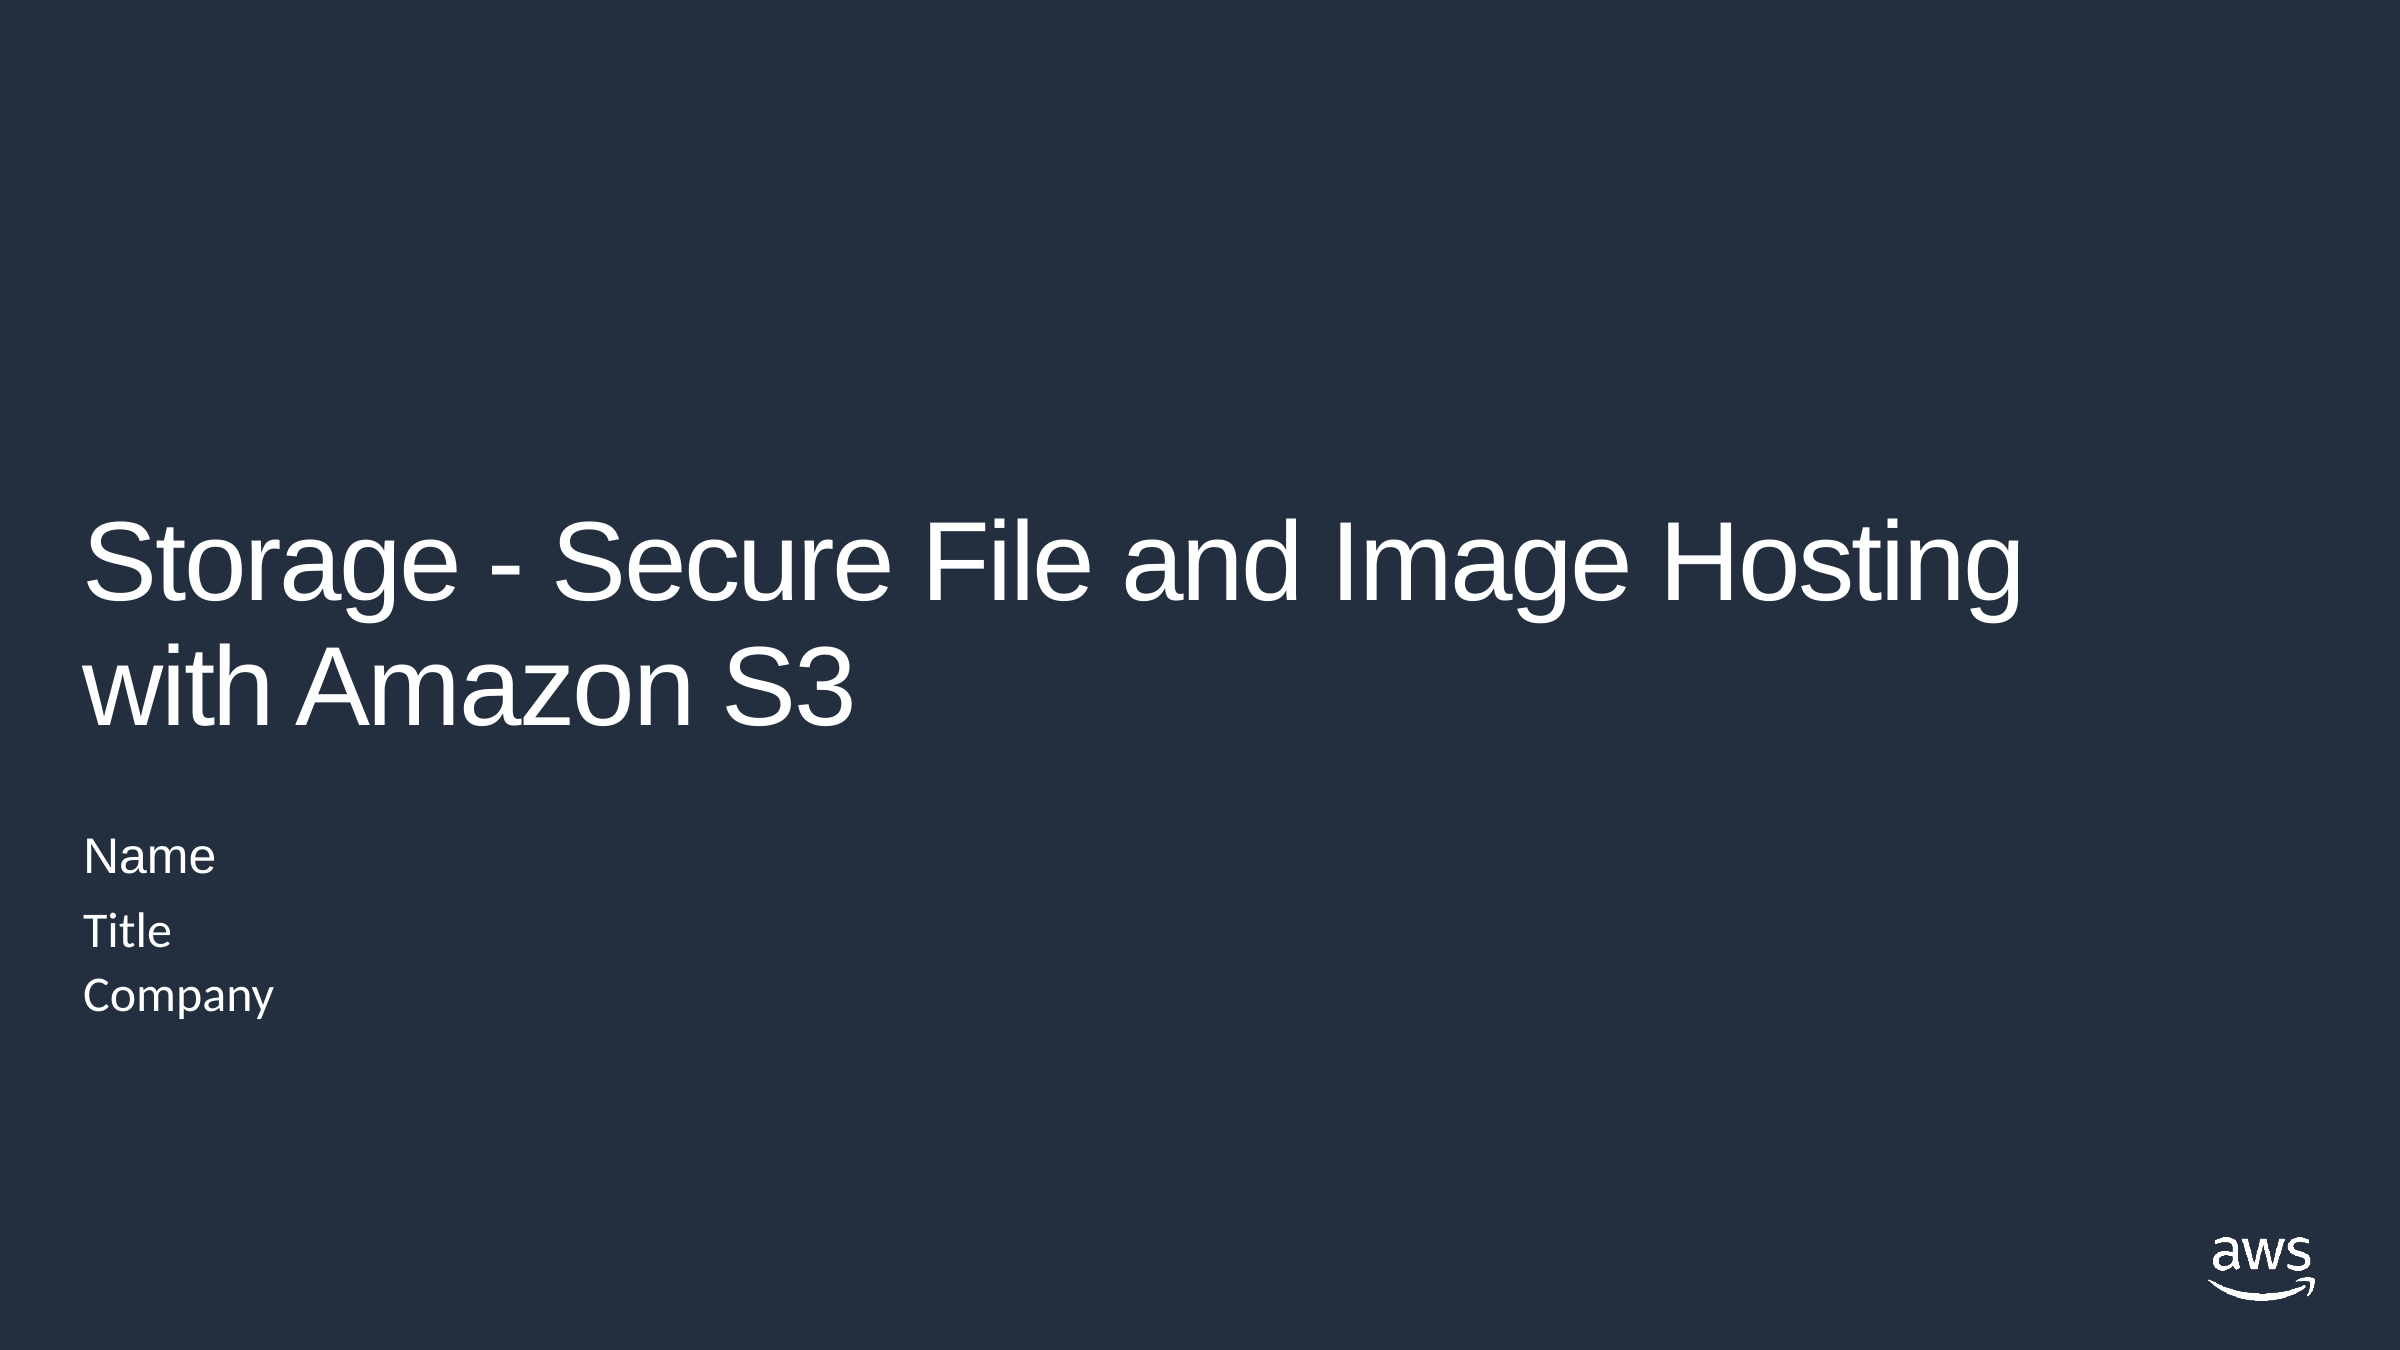

# Storage - Secure File and Image Hosting with Amazon S3
Name
Title
Company